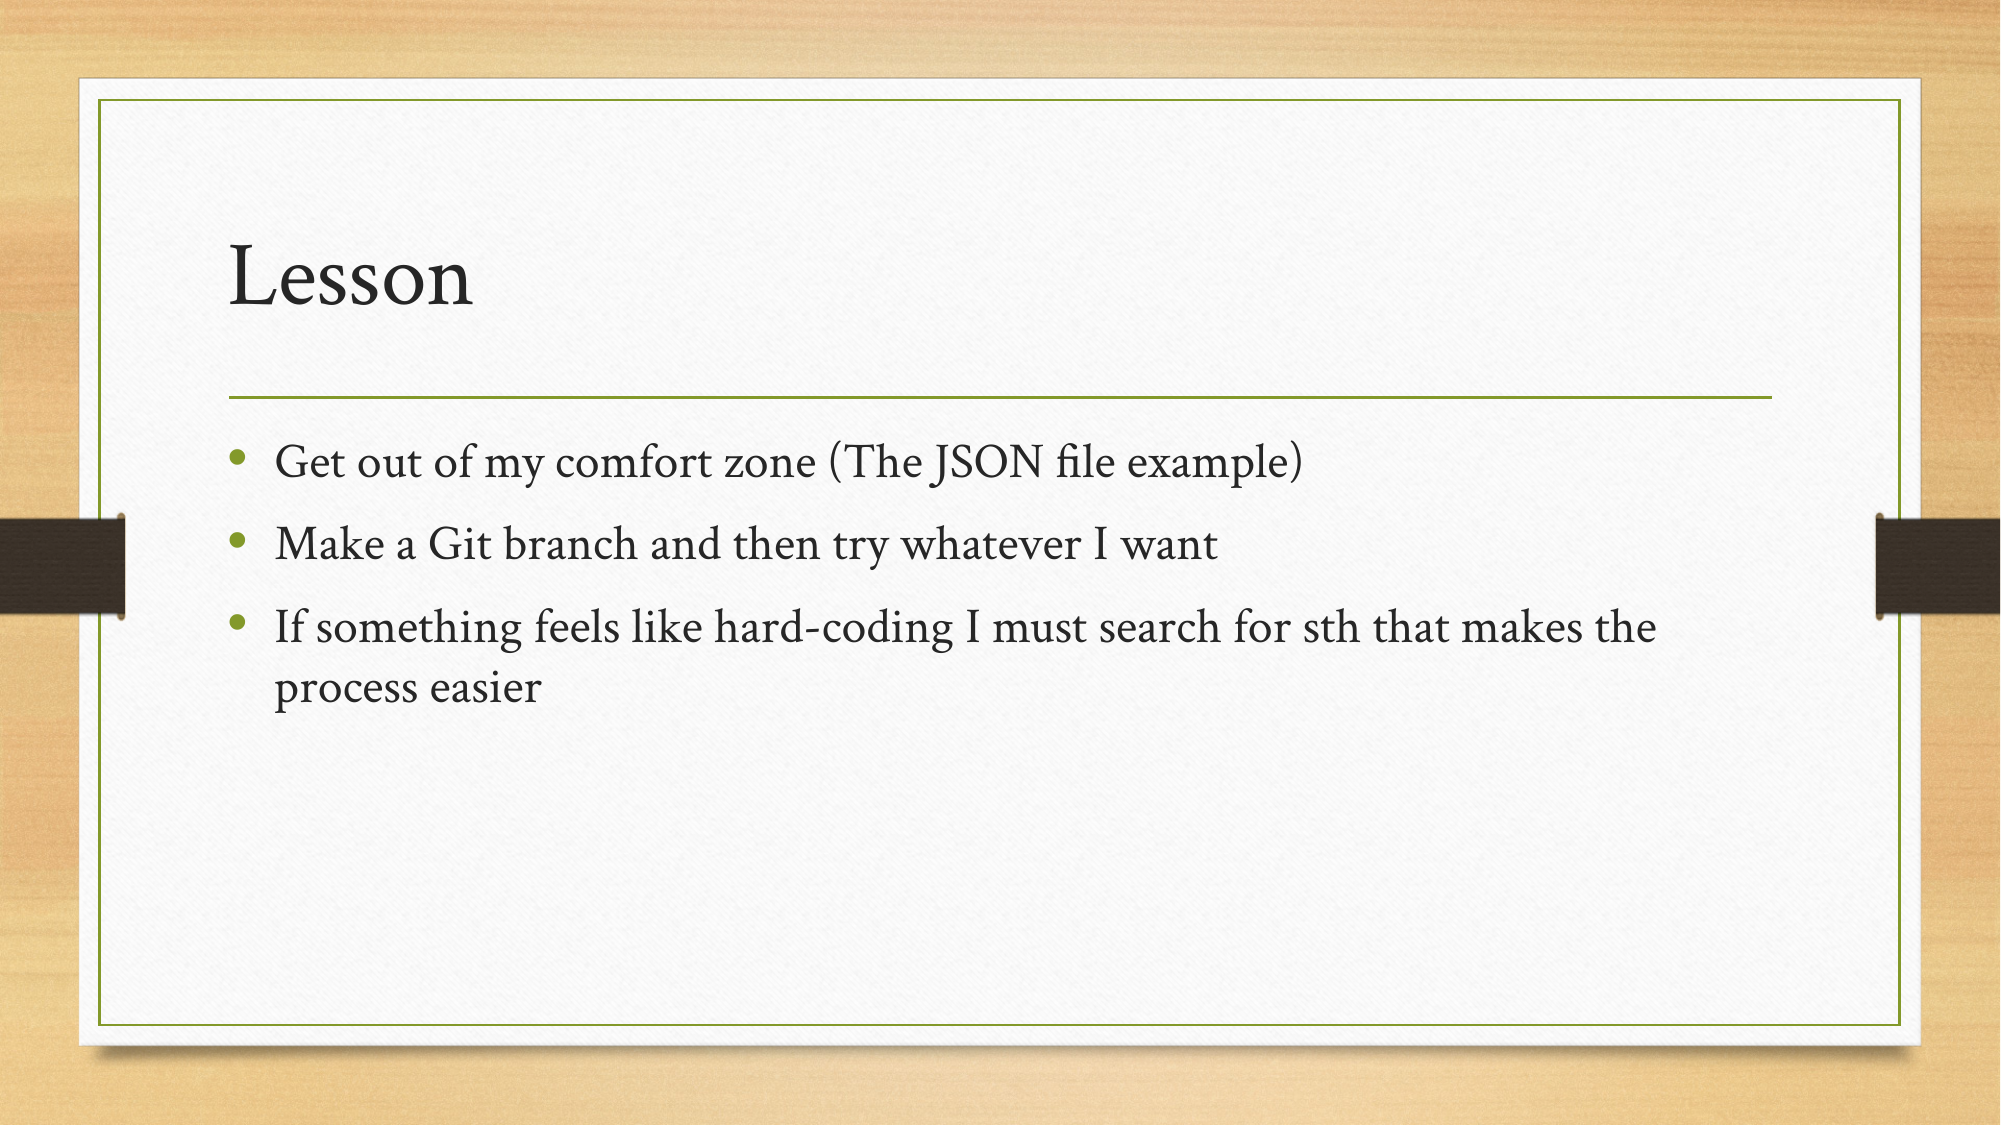

# Lesson
Get out of my comfort zone (The JSON file example)
Make a Git branch and then try whatever I want
If something feels like hard-coding I must search for sth that makes the process easier